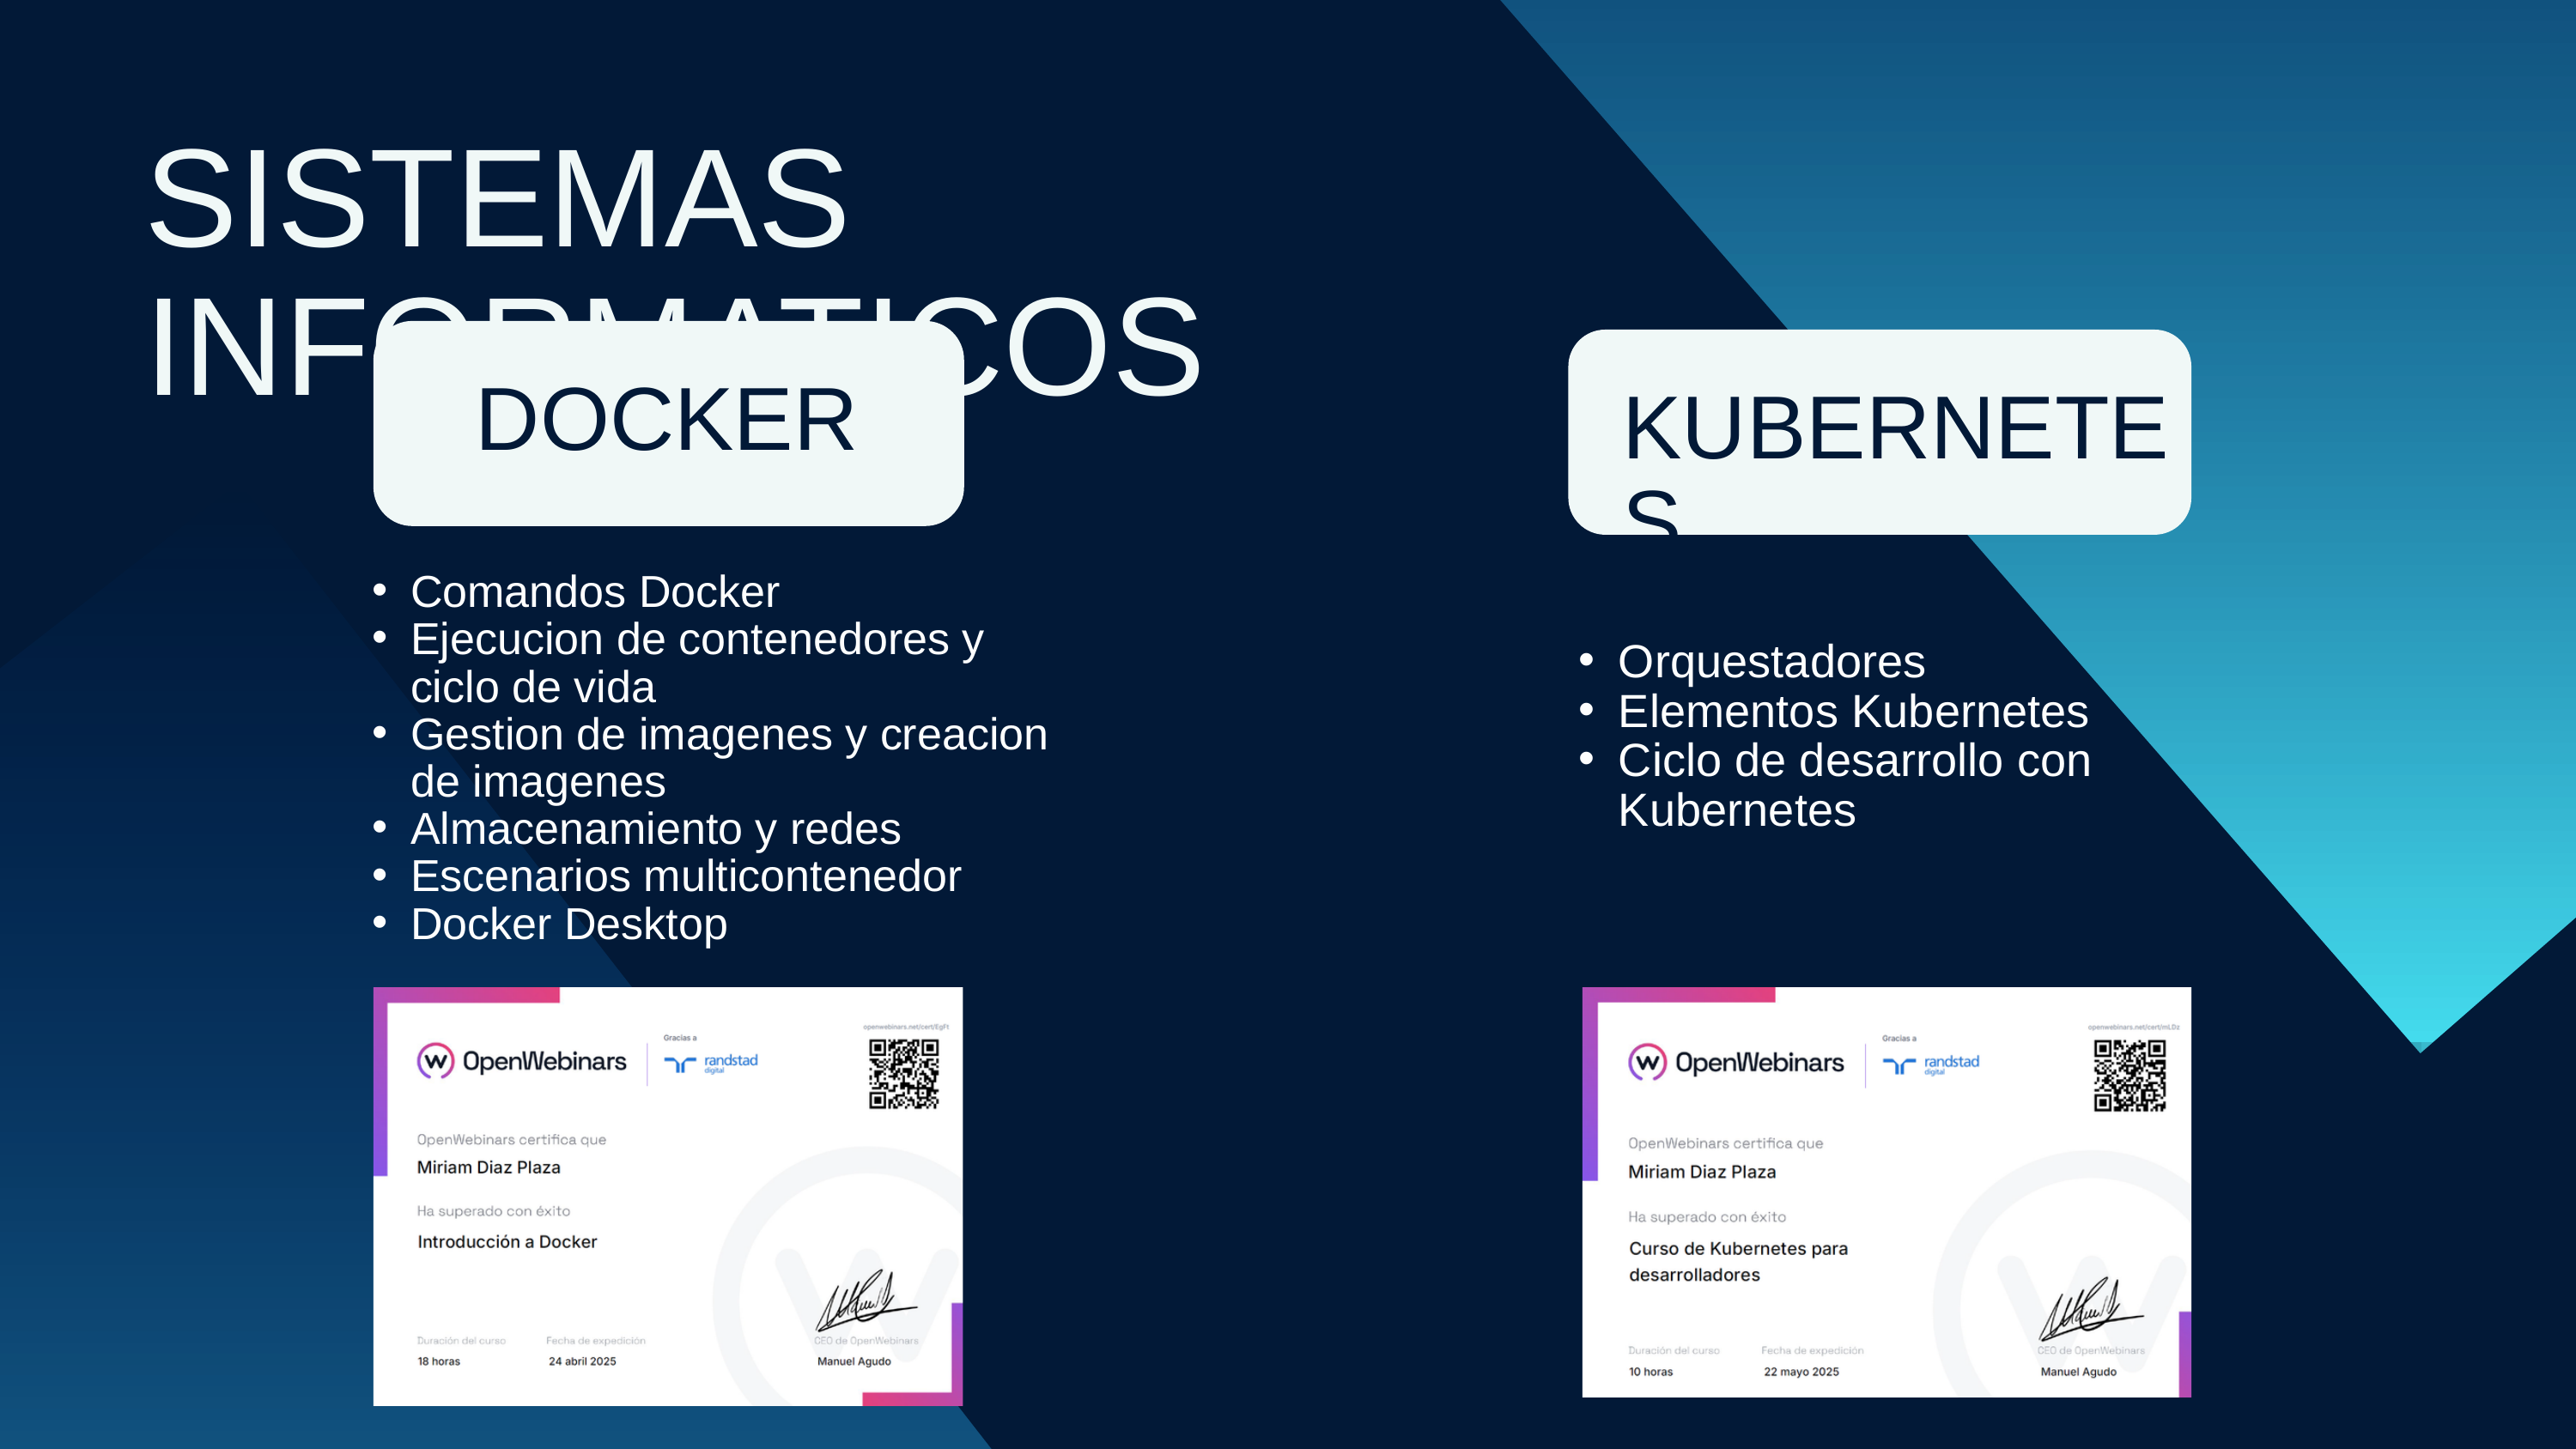

SISTEMAS INFORMATICOS

DOCKER
KUBERNETES
Comandos Docker
Ejecucion de contenedores y ciclo de vida
Gestion de imagenes y creacion de imagenes
Almacenamiento y redes
Escenarios multicontenedor
Docker Desktop
Orquestadores
Elementos Kubernetes
Ciclo de desarrollo con Kubernetes